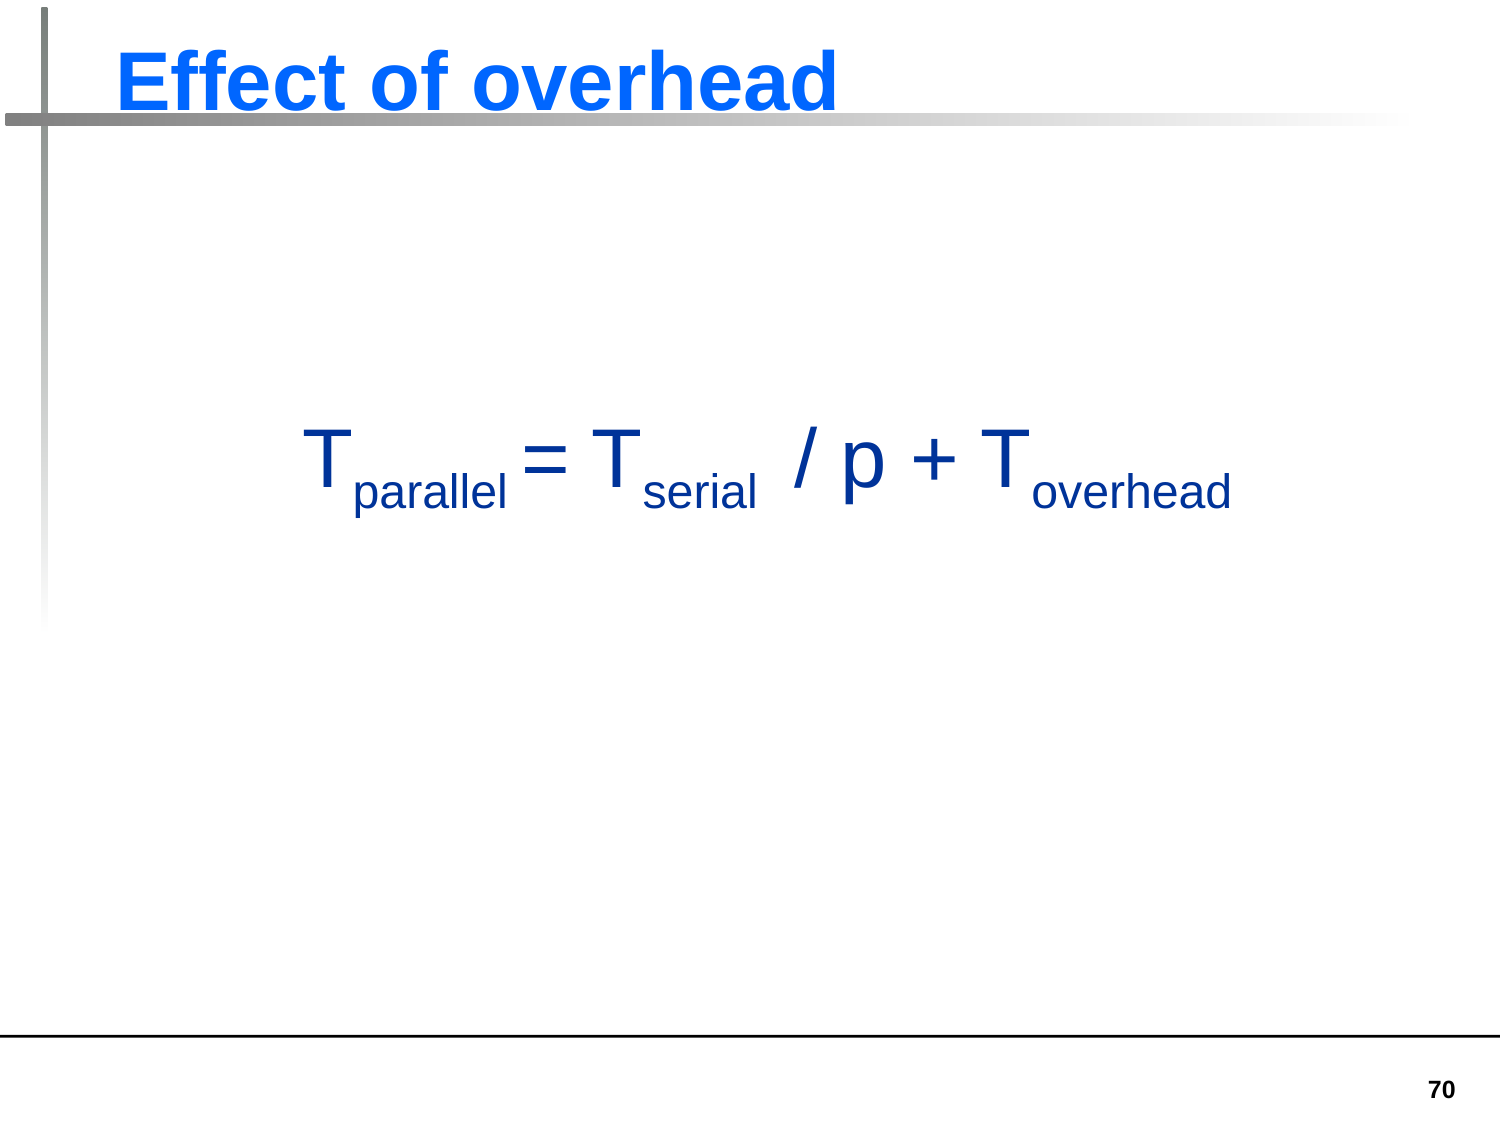

# Effect of overhead
Tparallel = Tserial  / p + Toverhead